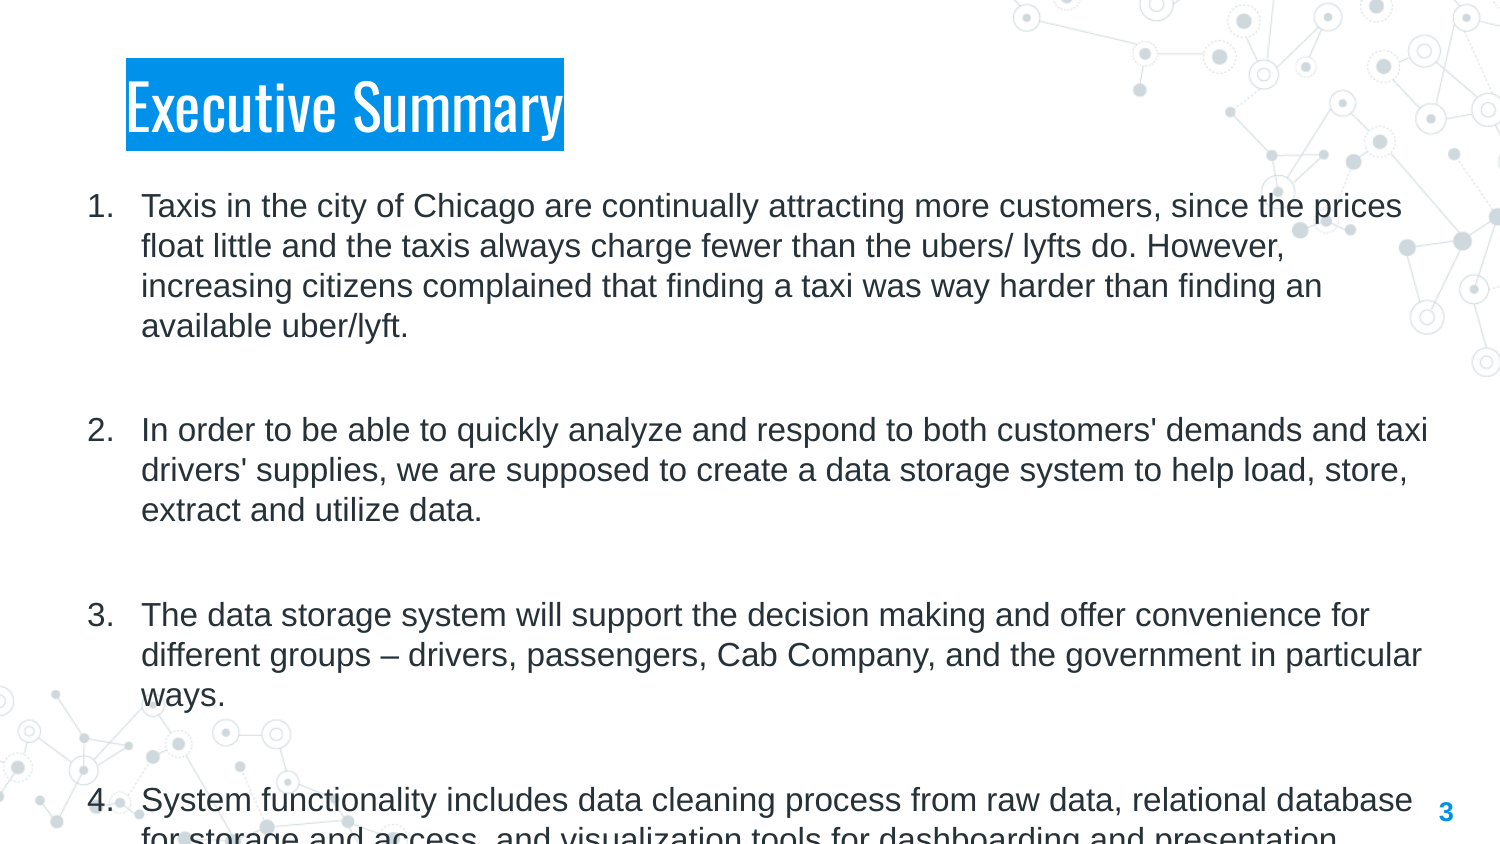

Executive Summary
Taxis in the city of Chicago are continually attracting more customers, since the prices float little and the taxis always charge fewer than the ubers/ lyfts do. However, increasing citizens complained that finding a taxi was way harder than finding an available uber/lyft.

In order to be able to quickly analyze and respond to both customers' demands and taxi drivers' supplies, we are supposed to create a data storage system to help load, store, extract and utilize data.

The data storage system will support the decision making and offer convenience for different groups – drivers, passengers, Cab Company, and the government in particular ways.

System functionality includes data cleaning process from raw data, relational database for storage and access, and visualization tools for dashboarding and presentation.

3